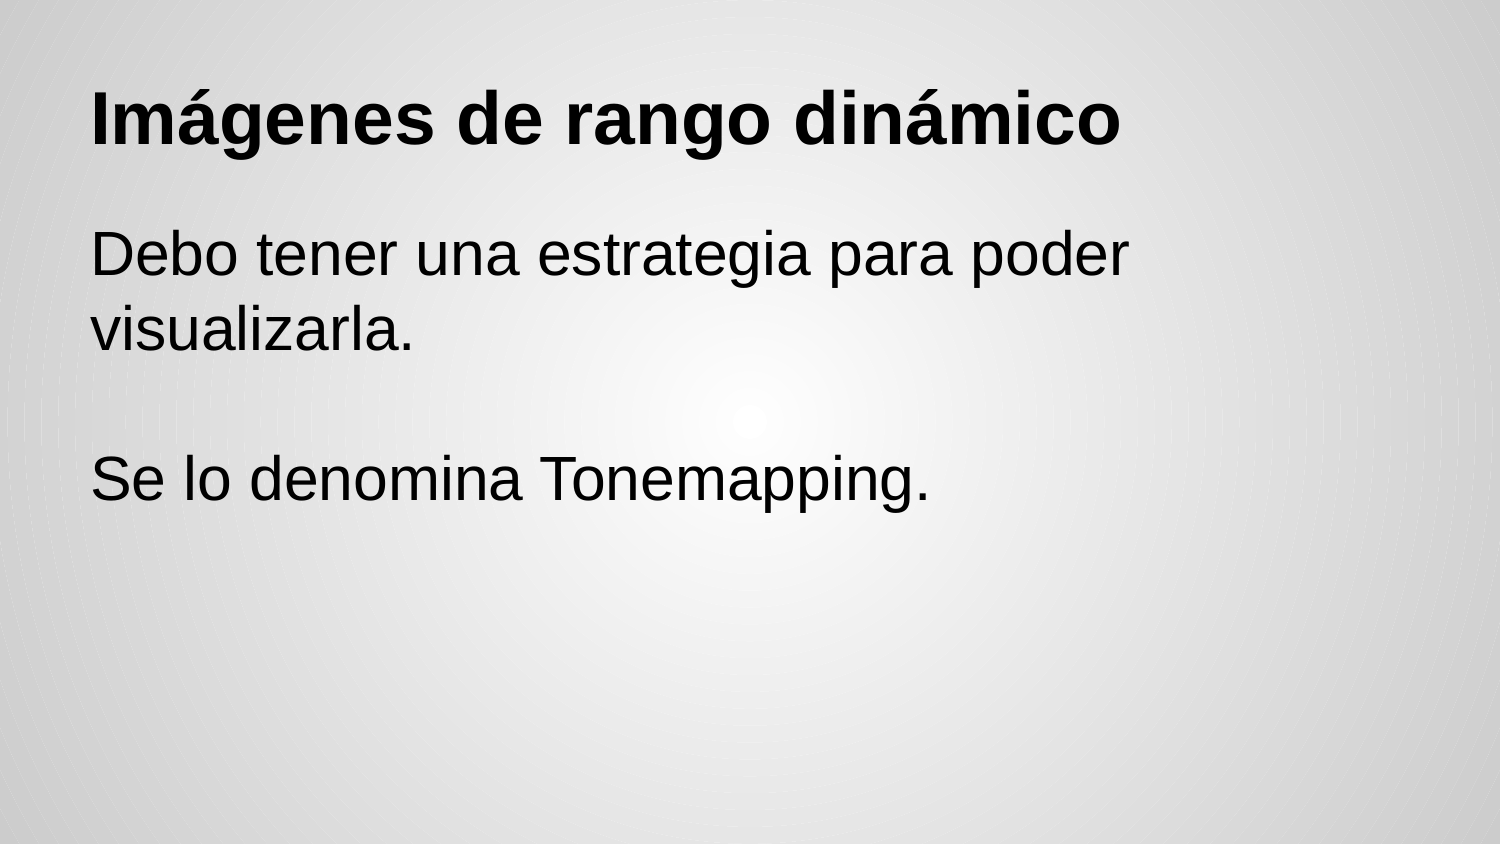

# Imágenes de rango dinámico
Debo tener una estrategia para poder visualizarla.

Se lo denomina Tonemapping.